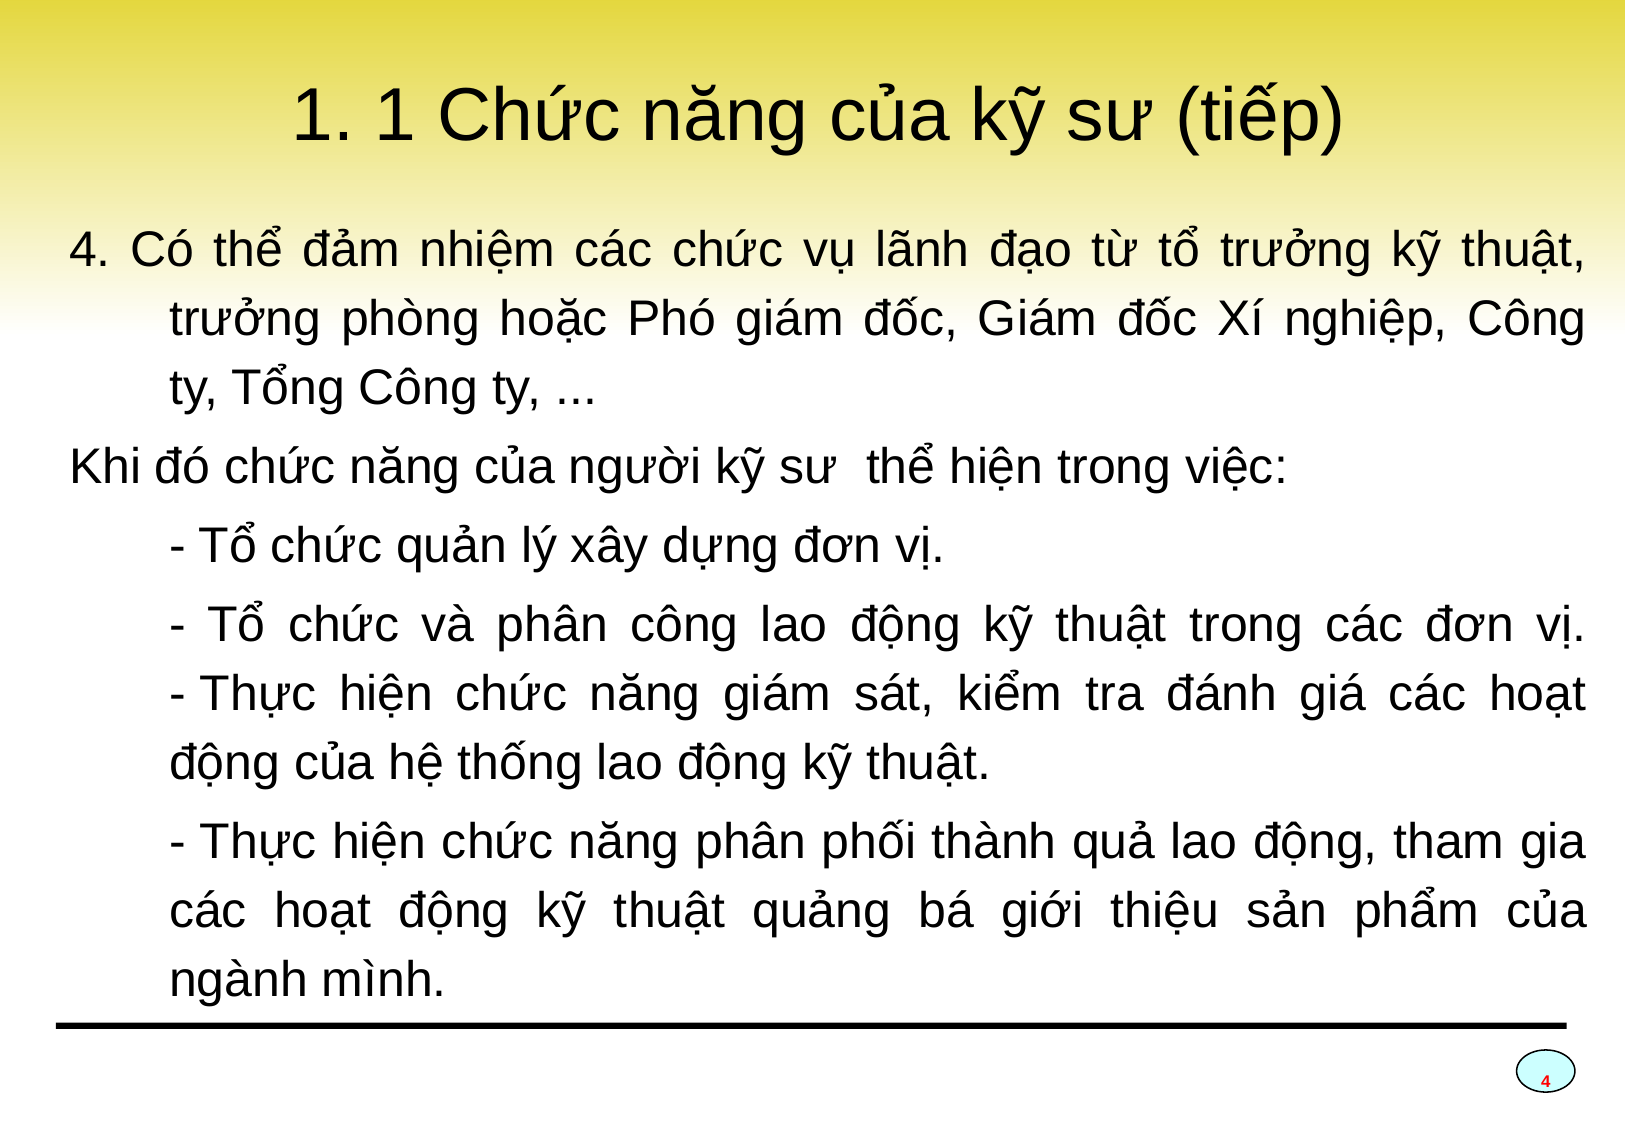

# 1. 1 Chức năng của kỹ sư (tiếp)
4. Có thể đảm nhiệm các chức vụ lãnh đạo từ tổ trưởng kỹ thuật, trưởng phòng hoặc Phó giám đốc, Giám đốc Xí nghiệp, Công ty, Tổng Công ty, ...
Khi đó chức năng của người kỹ sư  thể hiện trong việc:
	- Tổ chức quản lý xây dựng đơn vị.
	- Tổ chức và phân công lao động kỹ thuật trong các đơn vị.
- Thực hiện chức năng giám sát, kiểm tra đánh giá các hoạt động của hệ thống lao động kỹ thuật.
	- Thực hiện chức năng phân phối thành quả lao động, tham gia các hoạt động kỹ thuật quảng bá giới thiệu sản phẩm của ngành mình.